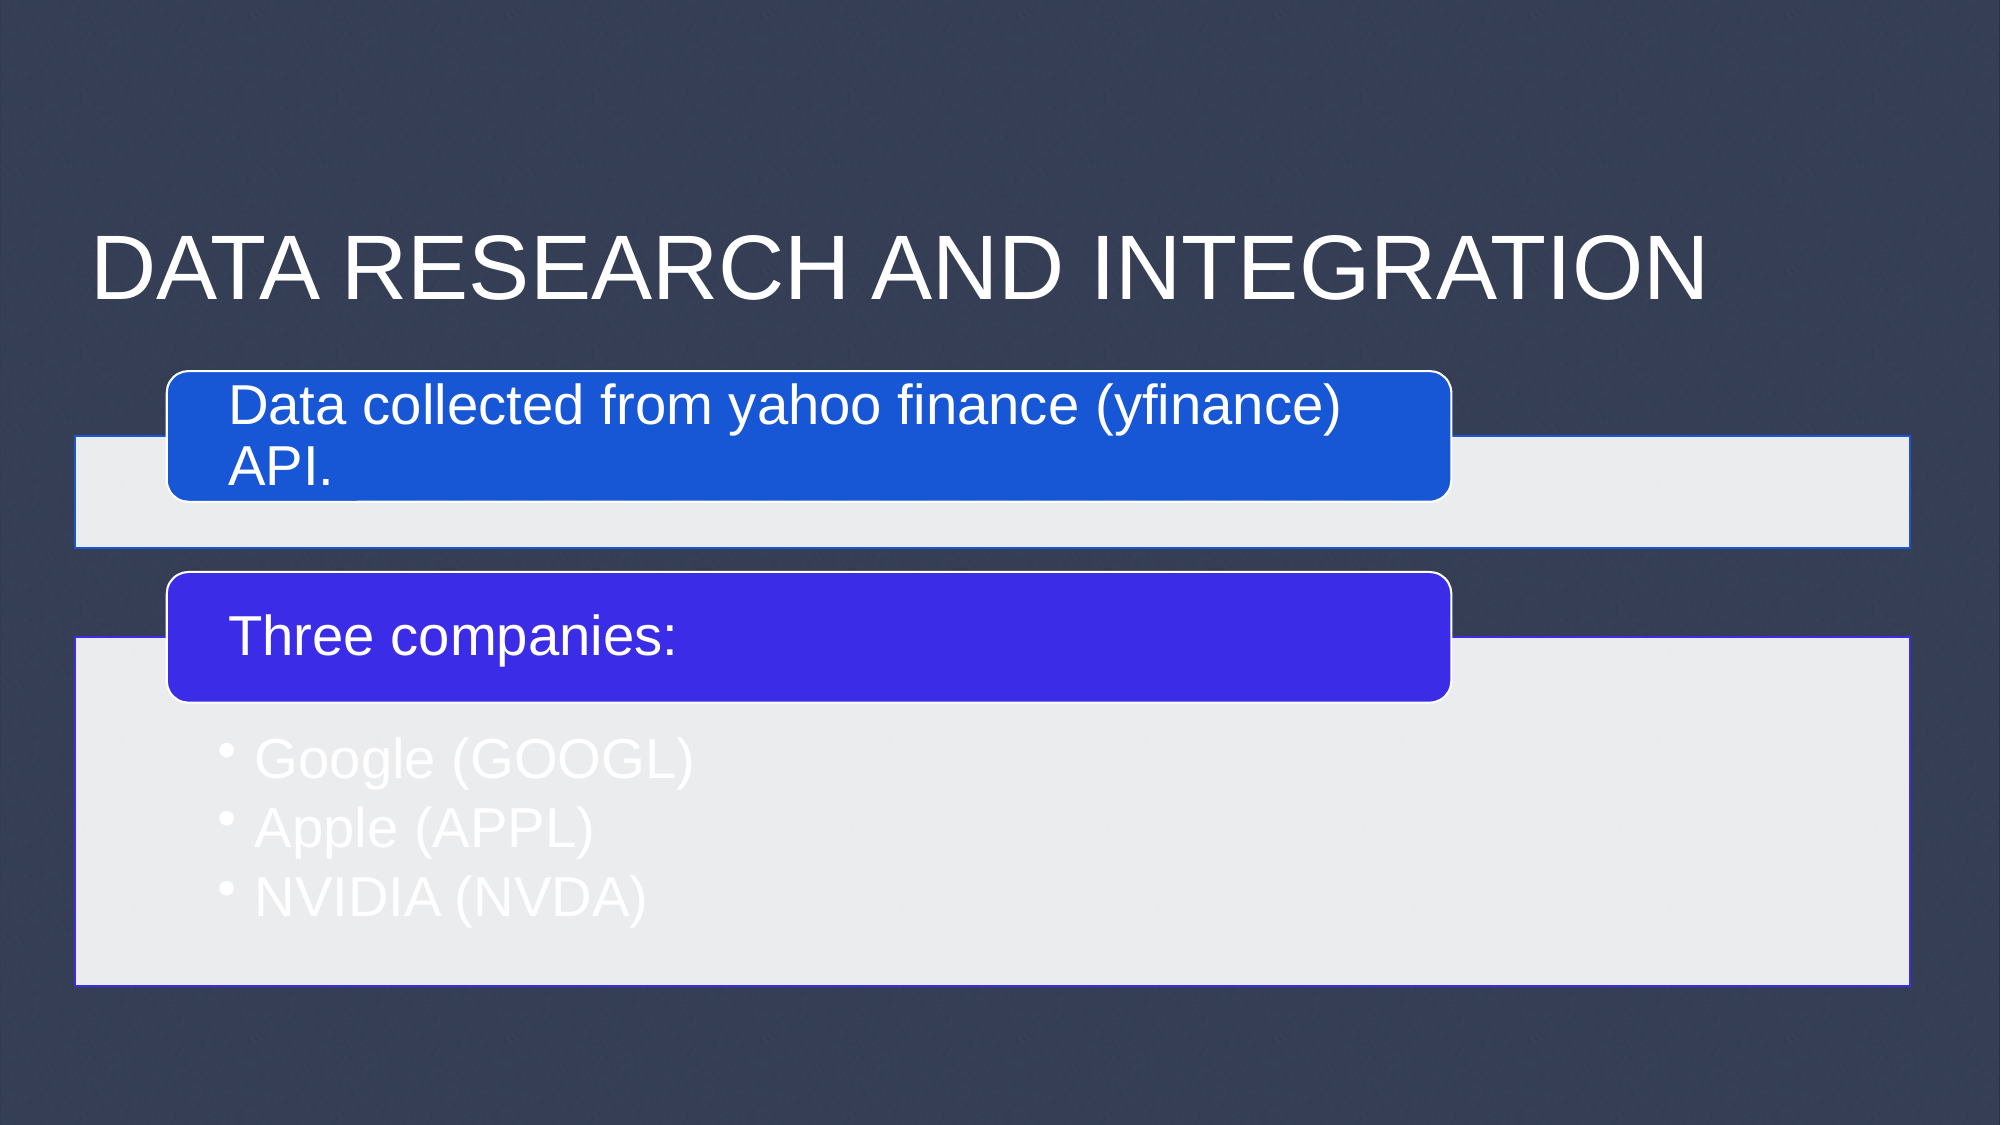

# DATA RESEARCH AND INTEGRATION
Data collected from yahoo finance (yfinance) API.
Google (GOOGL)
Apple (APPL)
NVIDIA (NVDA)
Three companies: